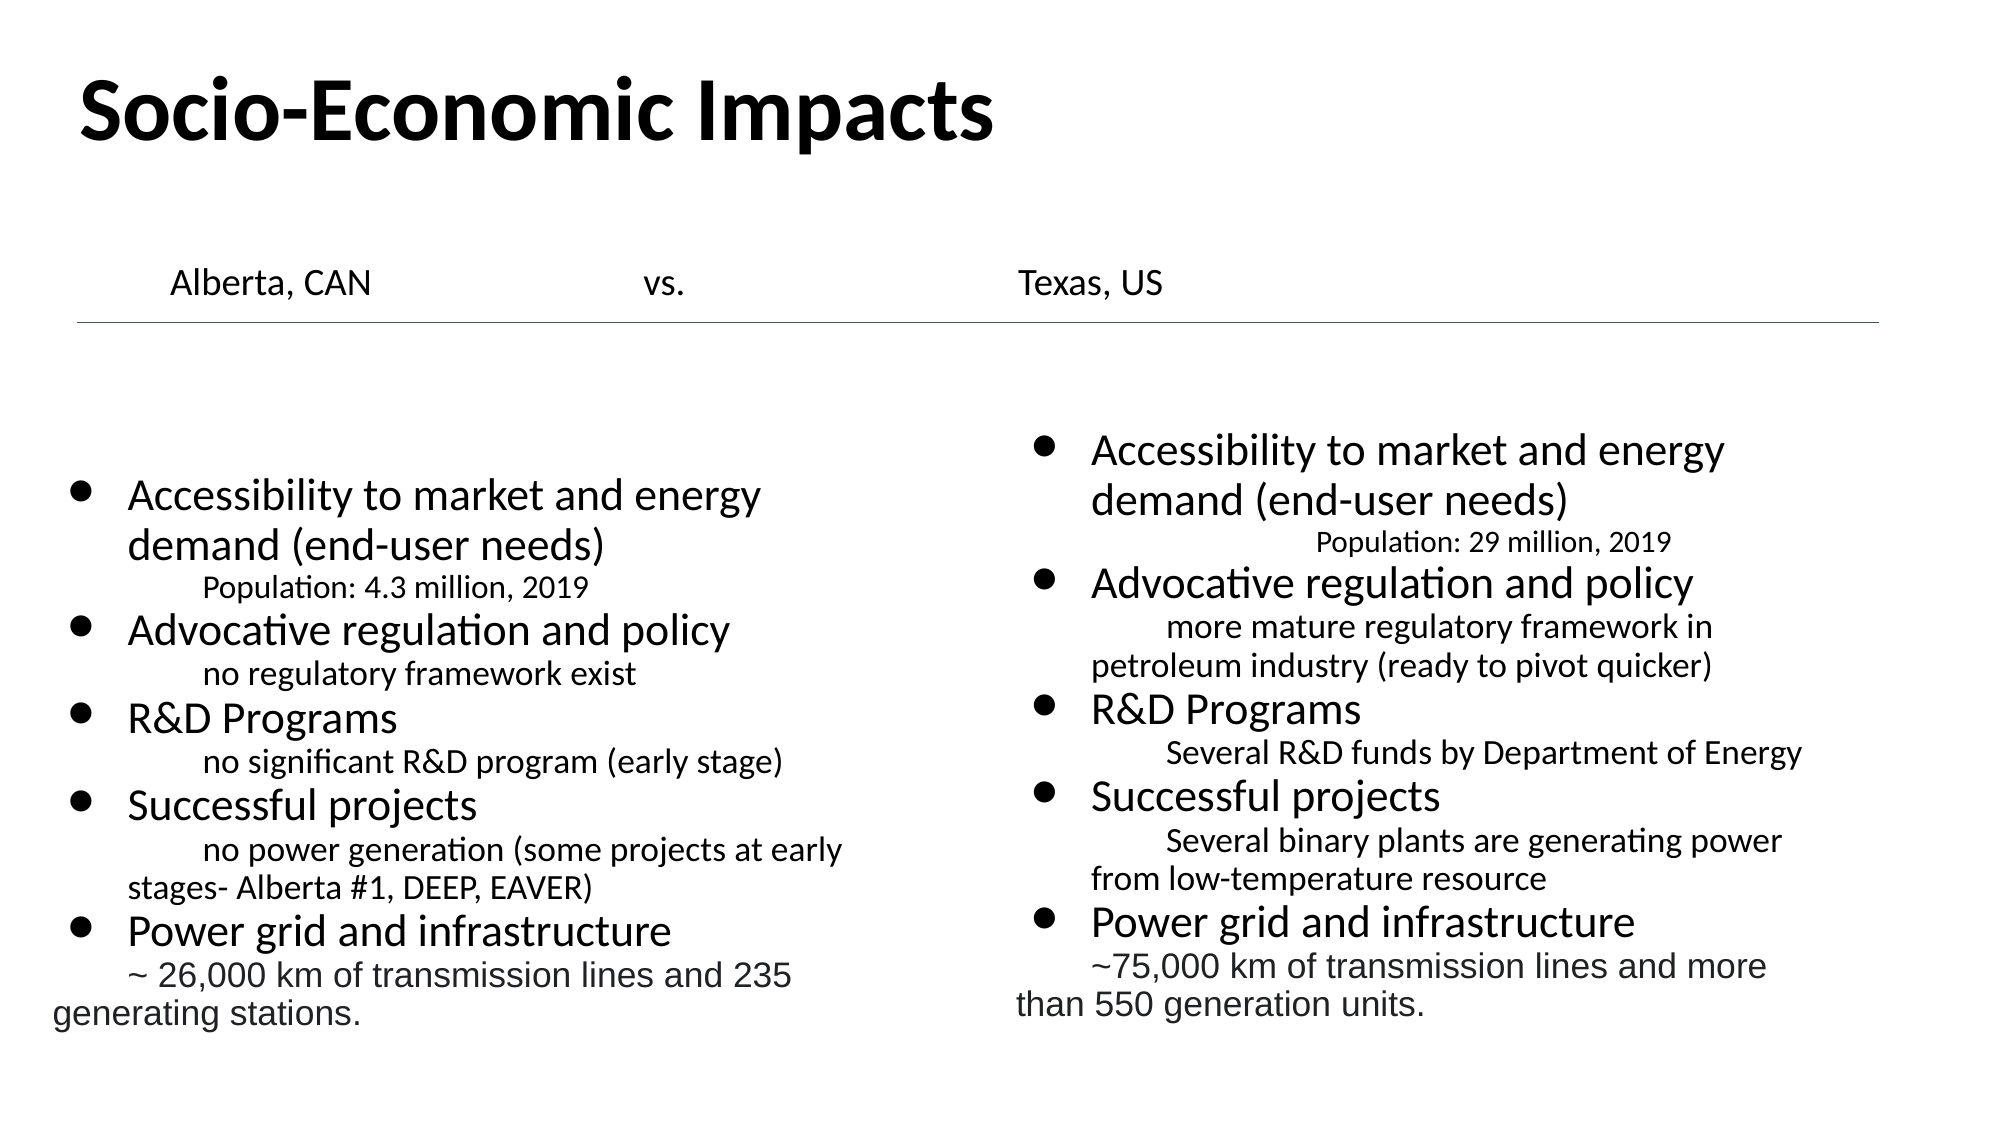

# Socio-Economic Impacts
     Alberta, CAN                               vs.                                      Texas, US
Accessibility to market and energy demand (end-user needs)
 		Population: 29 million, 2019
Advocative regulation and policy
more mature regulatory framework in petroleum industry (ready to pivot quicker)
R&D Programs
Several R&D funds by Department of Energy
Successful projects
Several binary plants are generating power from low-temperature resource
Power grid and infrastructure
~75,000 km of transmission lines and more than 550 generation units.
Accessibility to market and energy demand (end-user needs)
Population: 4.3 million, 2019
Advocative regulation and policy
no regulatory framework exist
R&D Programs
no significant R&D program (early stage)
Successful projects
no power generation (some projects at early stages- Alberta #1, DEEP, EAVER)
Power grid and infrastructure
~ 26,000 km of transmission lines and 235 generating stations.